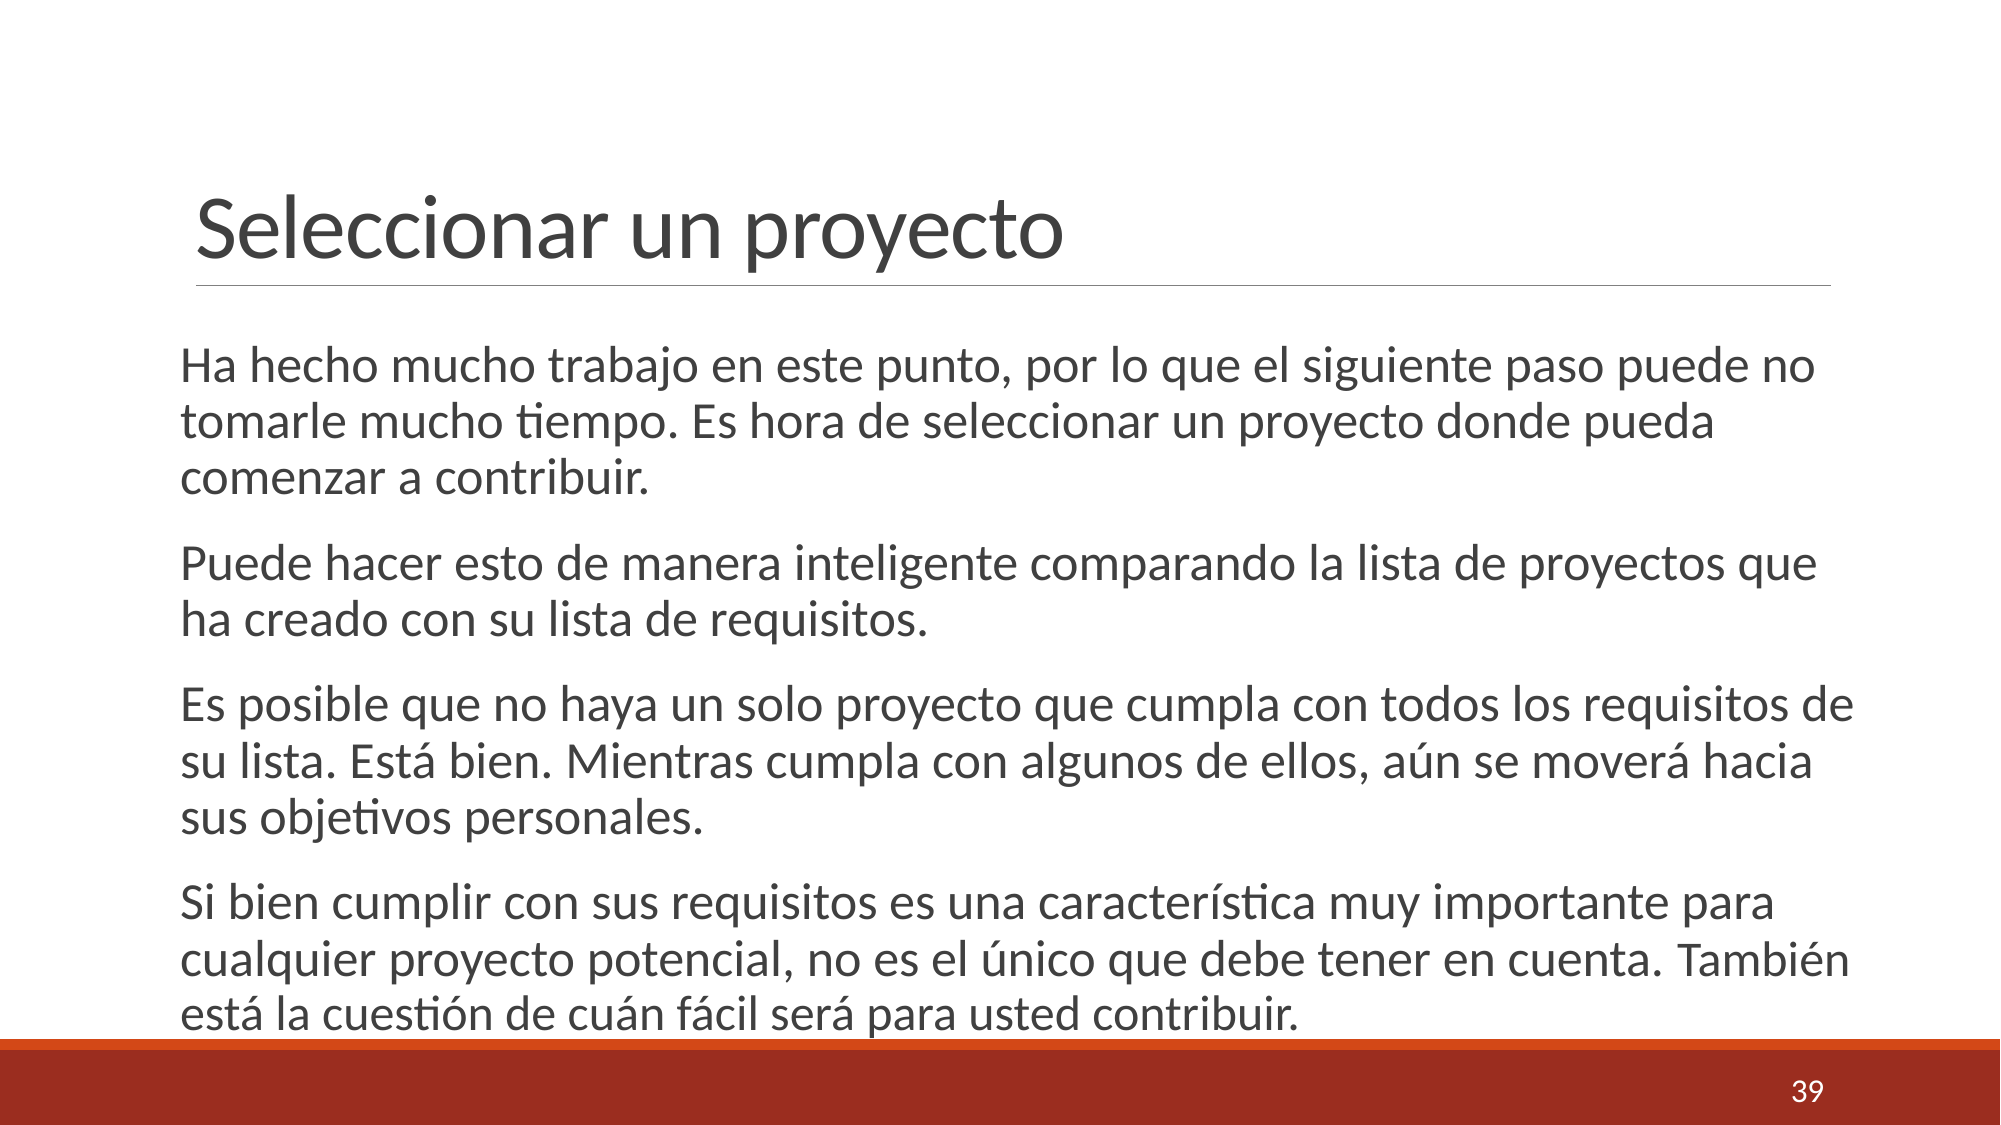

# Seleccionar un proyecto
Ha hecho mucho trabajo en este punto, por lo que el siguiente paso puede no tomarle mucho tiempo. Es hora de seleccionar un proyecto donde pueda comenzar a contribuir.
Puede hacer esto de manera inteligente comparando la lista de proyectos que ha creado con su lista de requisitos.
Es posible que no haya un solo proyecto que cumpla con todos los requisitos de su lista. Está bien. Mientras cumpla con algunos de ellos, aún se moverá hacia sus objetivos personales.
Si bien cumplir con sus requisitos es una característica muy importante para cualquier proyecto potencial, no es el único que debe tener en cuenta. También está la cuestión de cuán fácil será para usted contribuir.
39